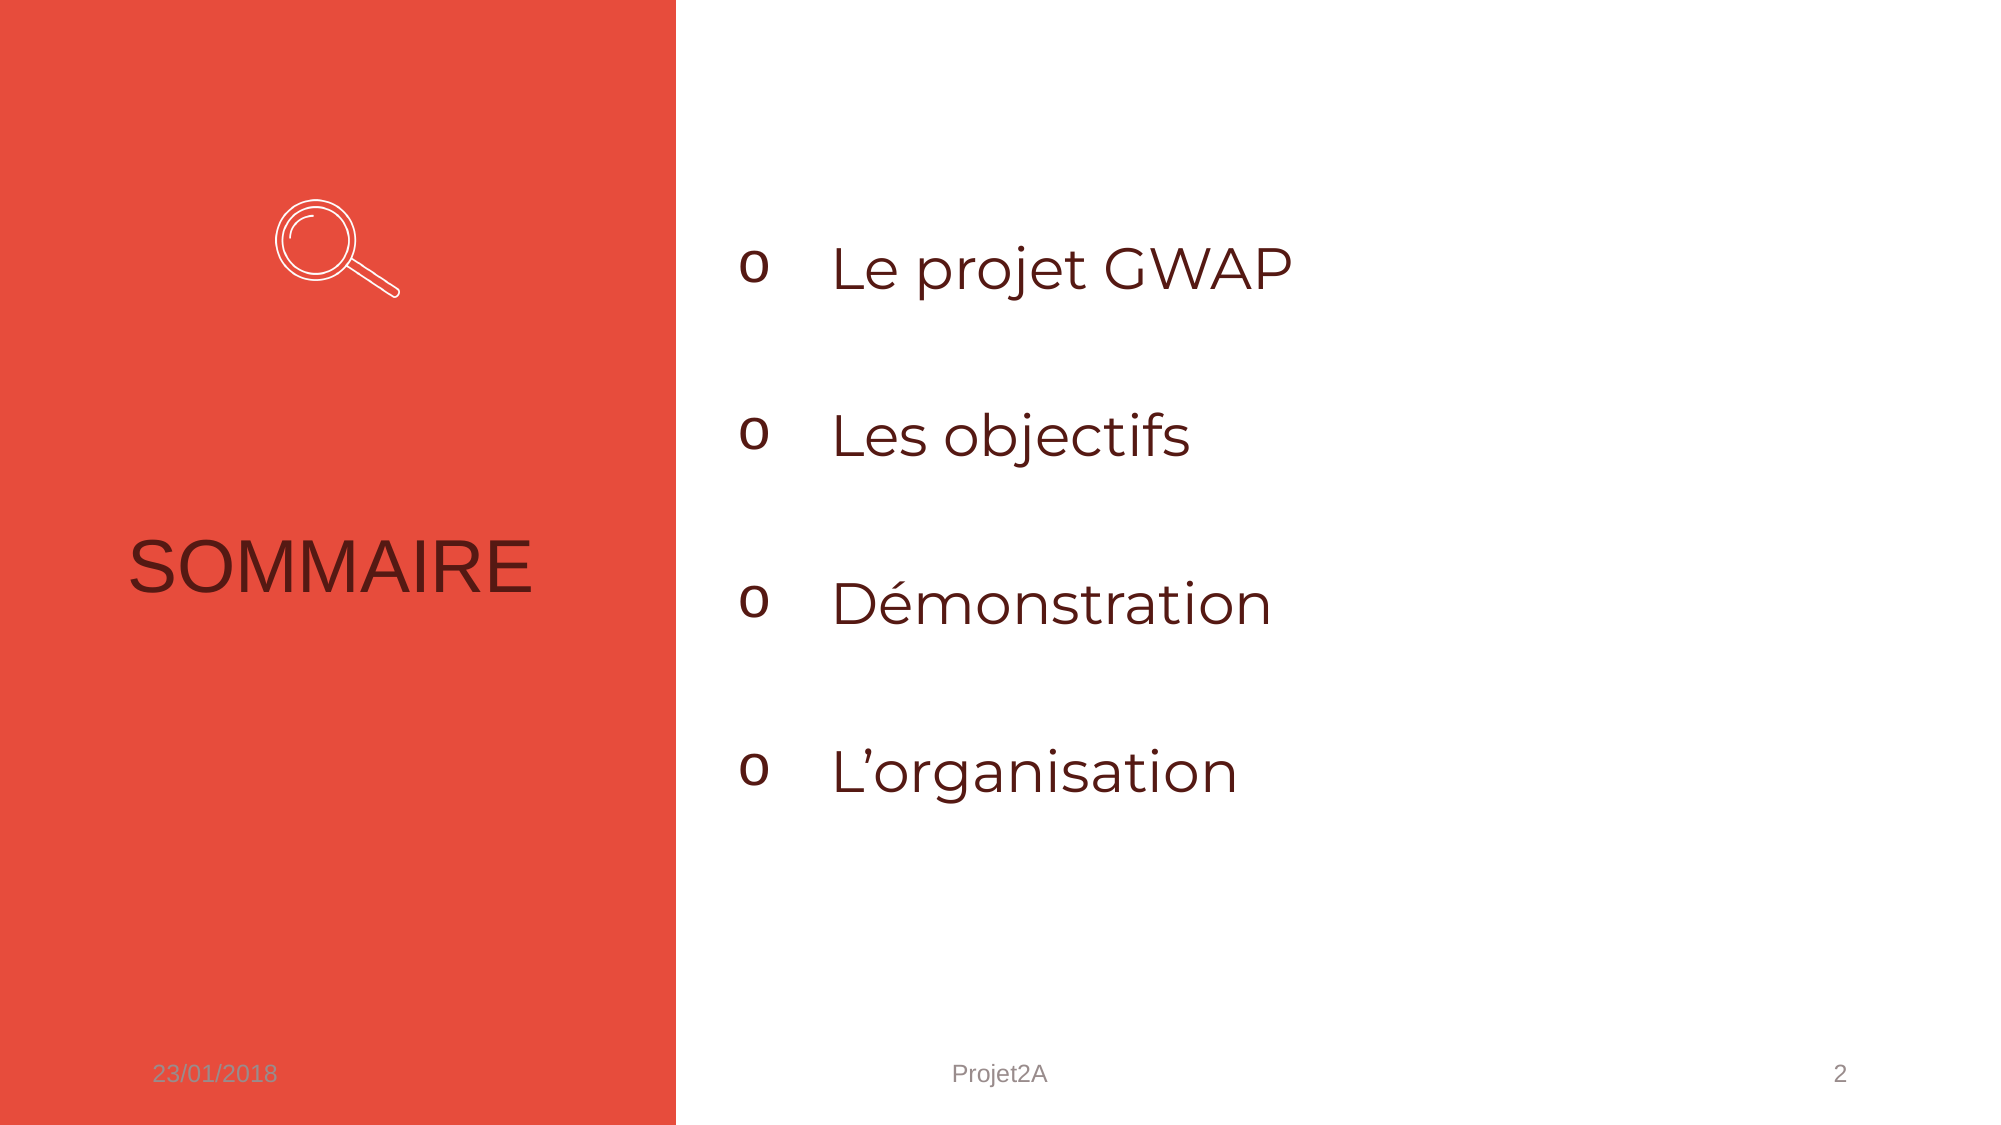

Le projet GWAP

Les objectifs

Démonstration

L’organisation
23/01/2018
Projet2A
2